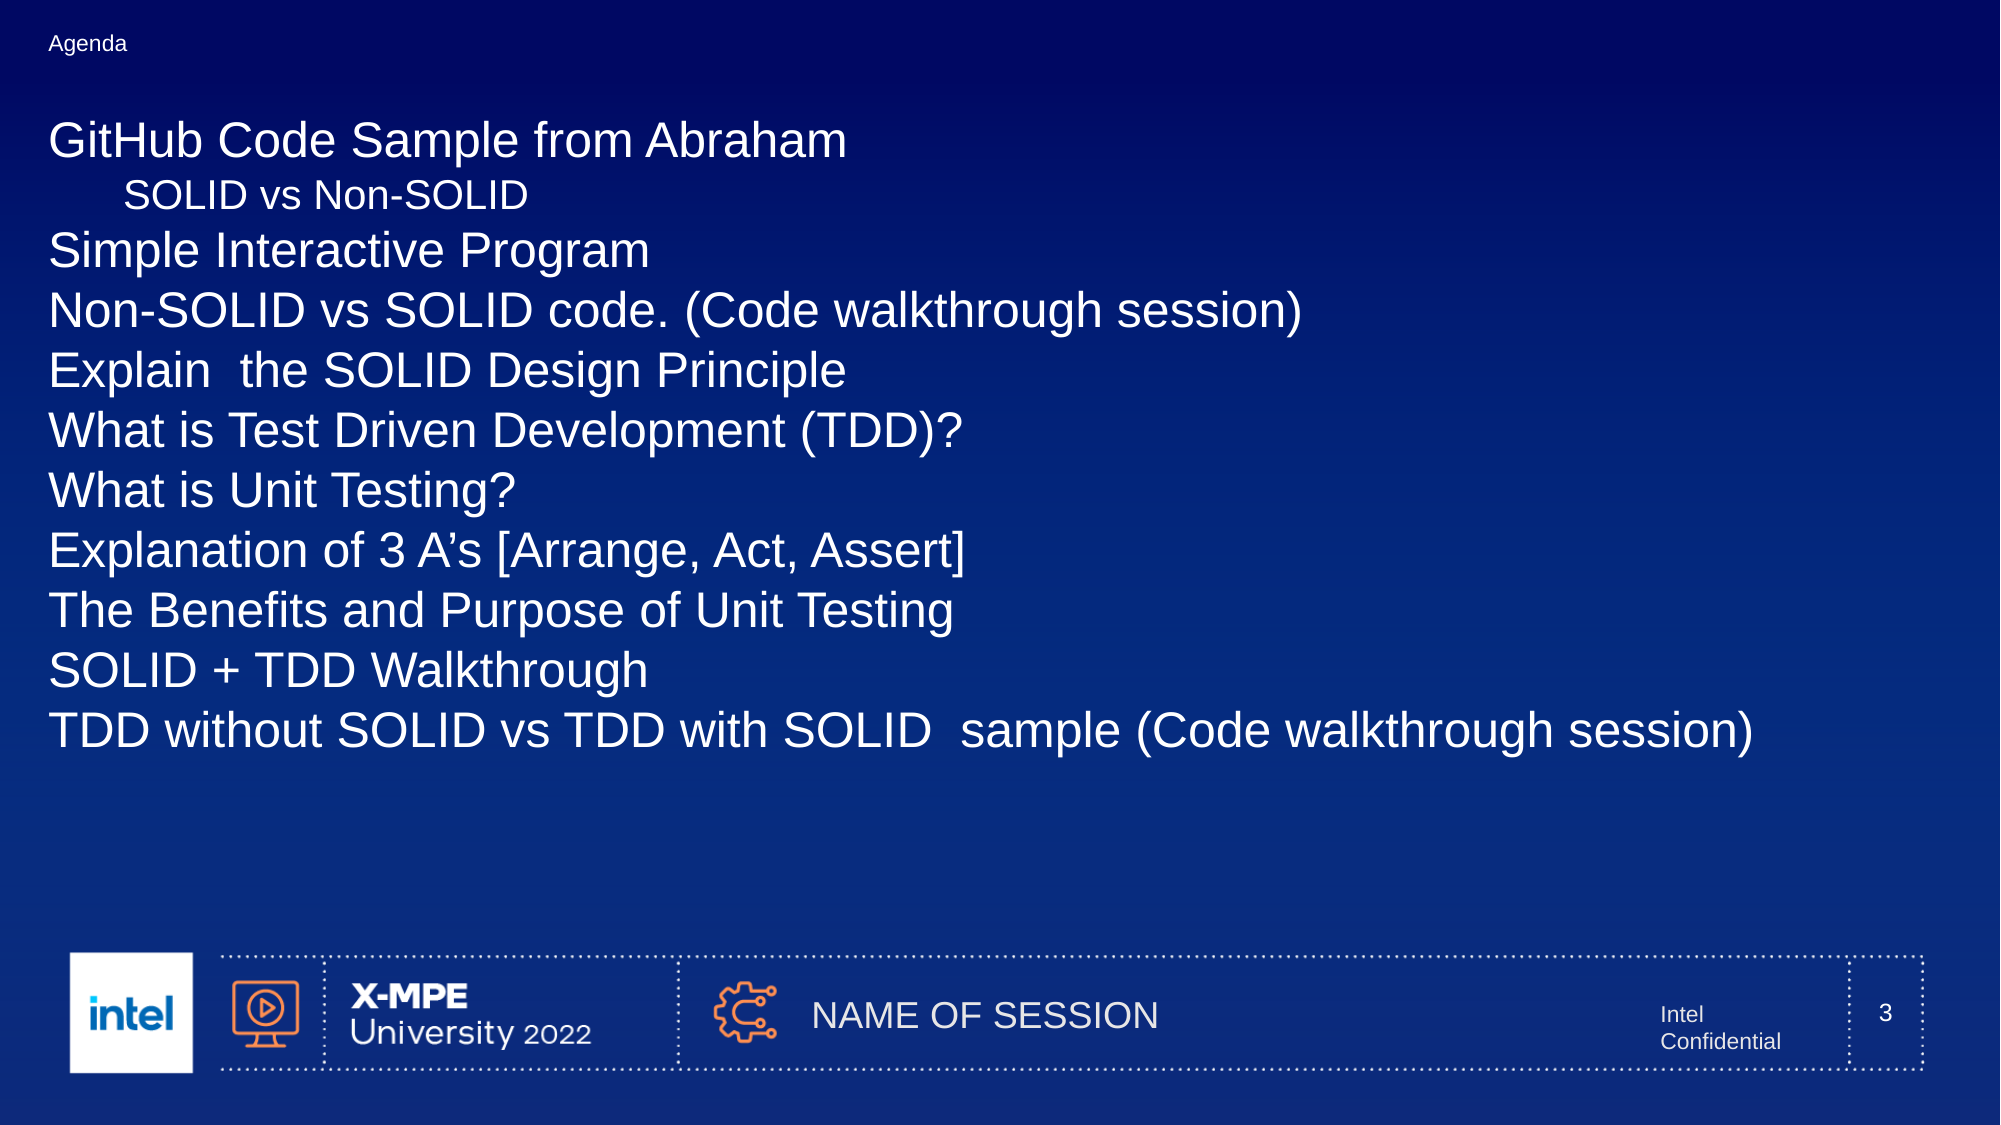

# Agenda
GitHub Code Sample from Abraham
SOLID vs Non-SOLID
Simple Interactive Program
Non-SOLID vs SOLID code. (Code walkthrough session)
Explain  the SOLID Design Principle
What is Test Driven Development (TDD)?
What is Unit Testing?
Explanation of 3 A’s [Arrange, Act, Assert]
The Benefits and Purpose of Unit Testing
SOLID + TDD Walkthrough
TDD without SOLID vs TDD with SOLID  sample (Code walkthrough session)

NAME OF SESSION